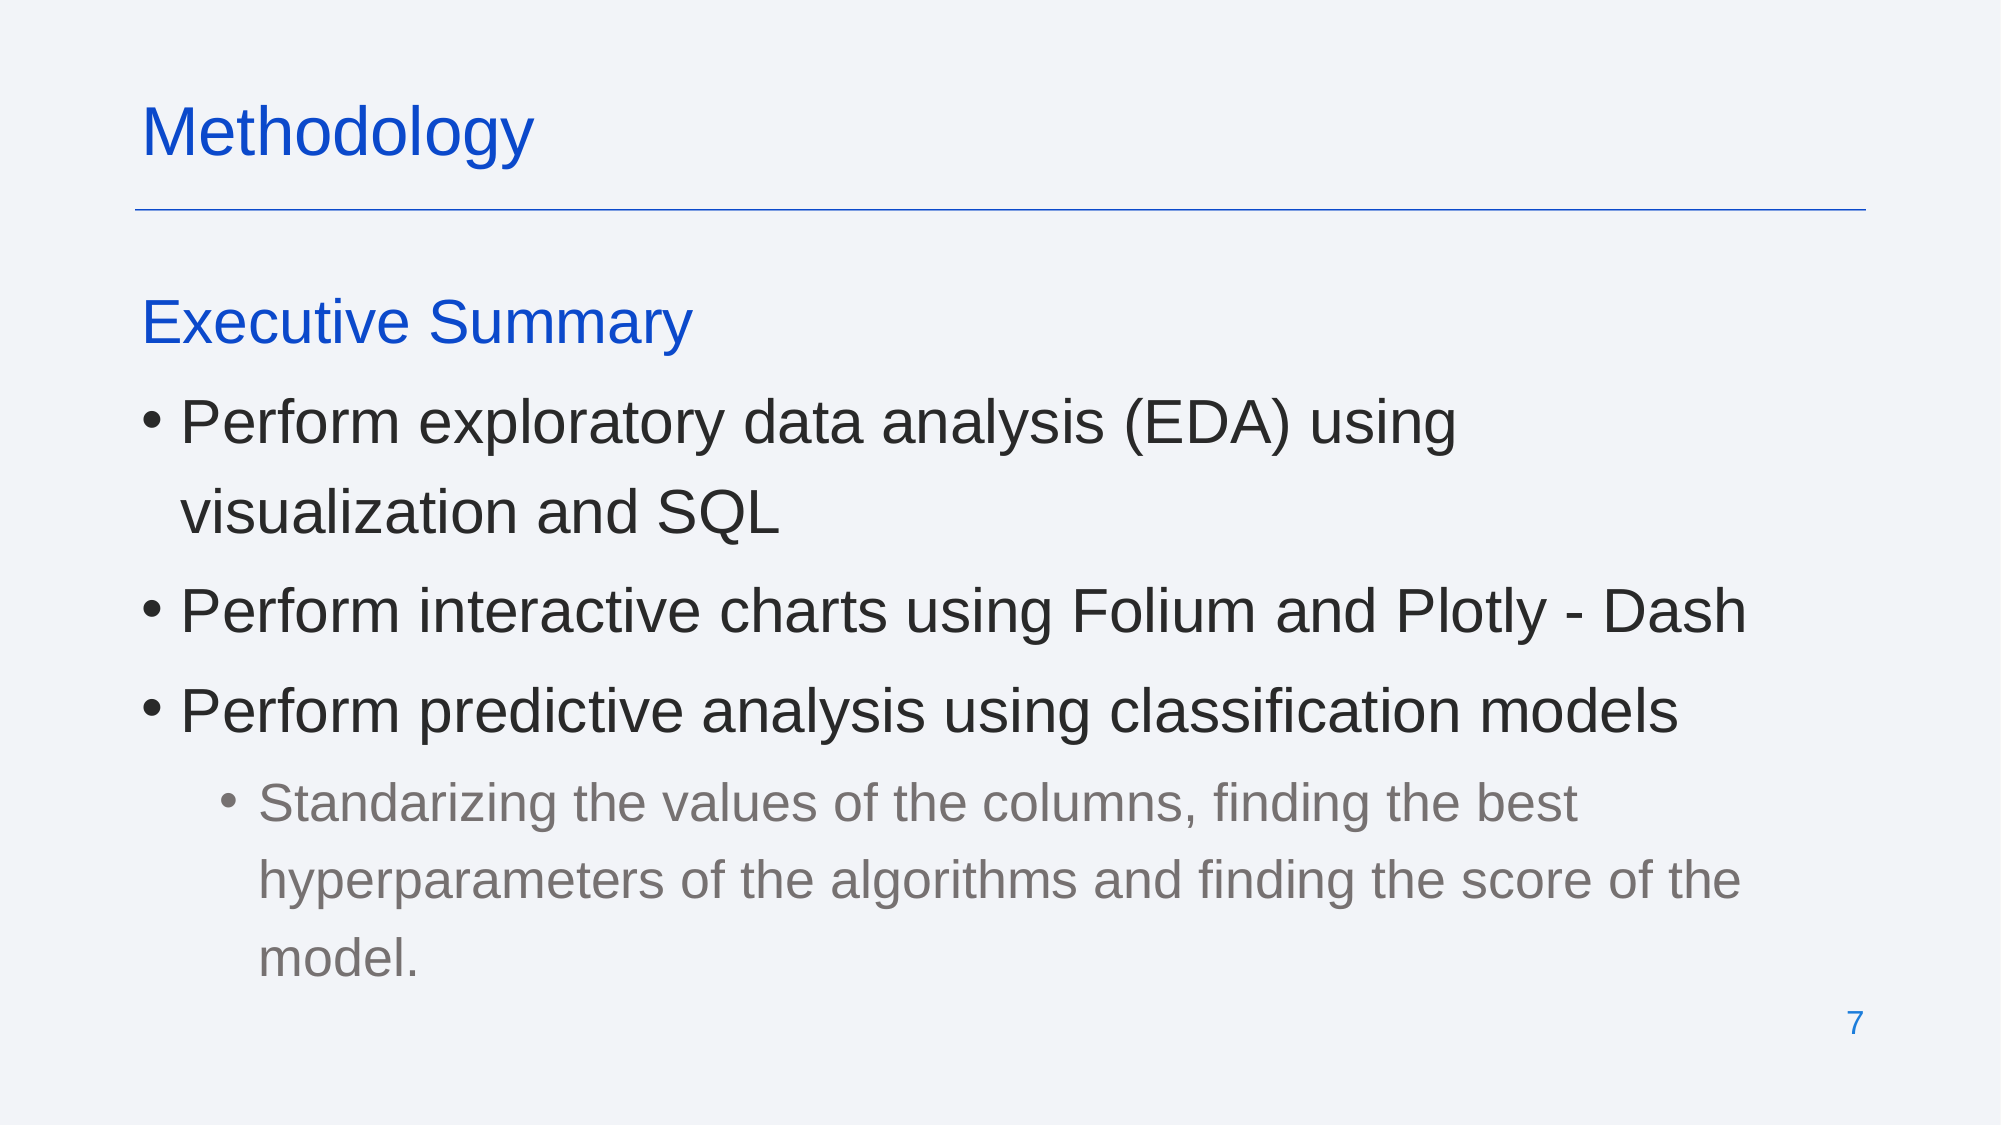

Methodology
Executive Summary
Perform exploratory data analysis (EDA) using visualization and SQL
Perform interactive charts using Folium and Plotly - Dash
Perform predictive analysis using classification models
Standarizing the values of the columns, finding the best hyperparameters of the algorithms and finding the score of the model.

7